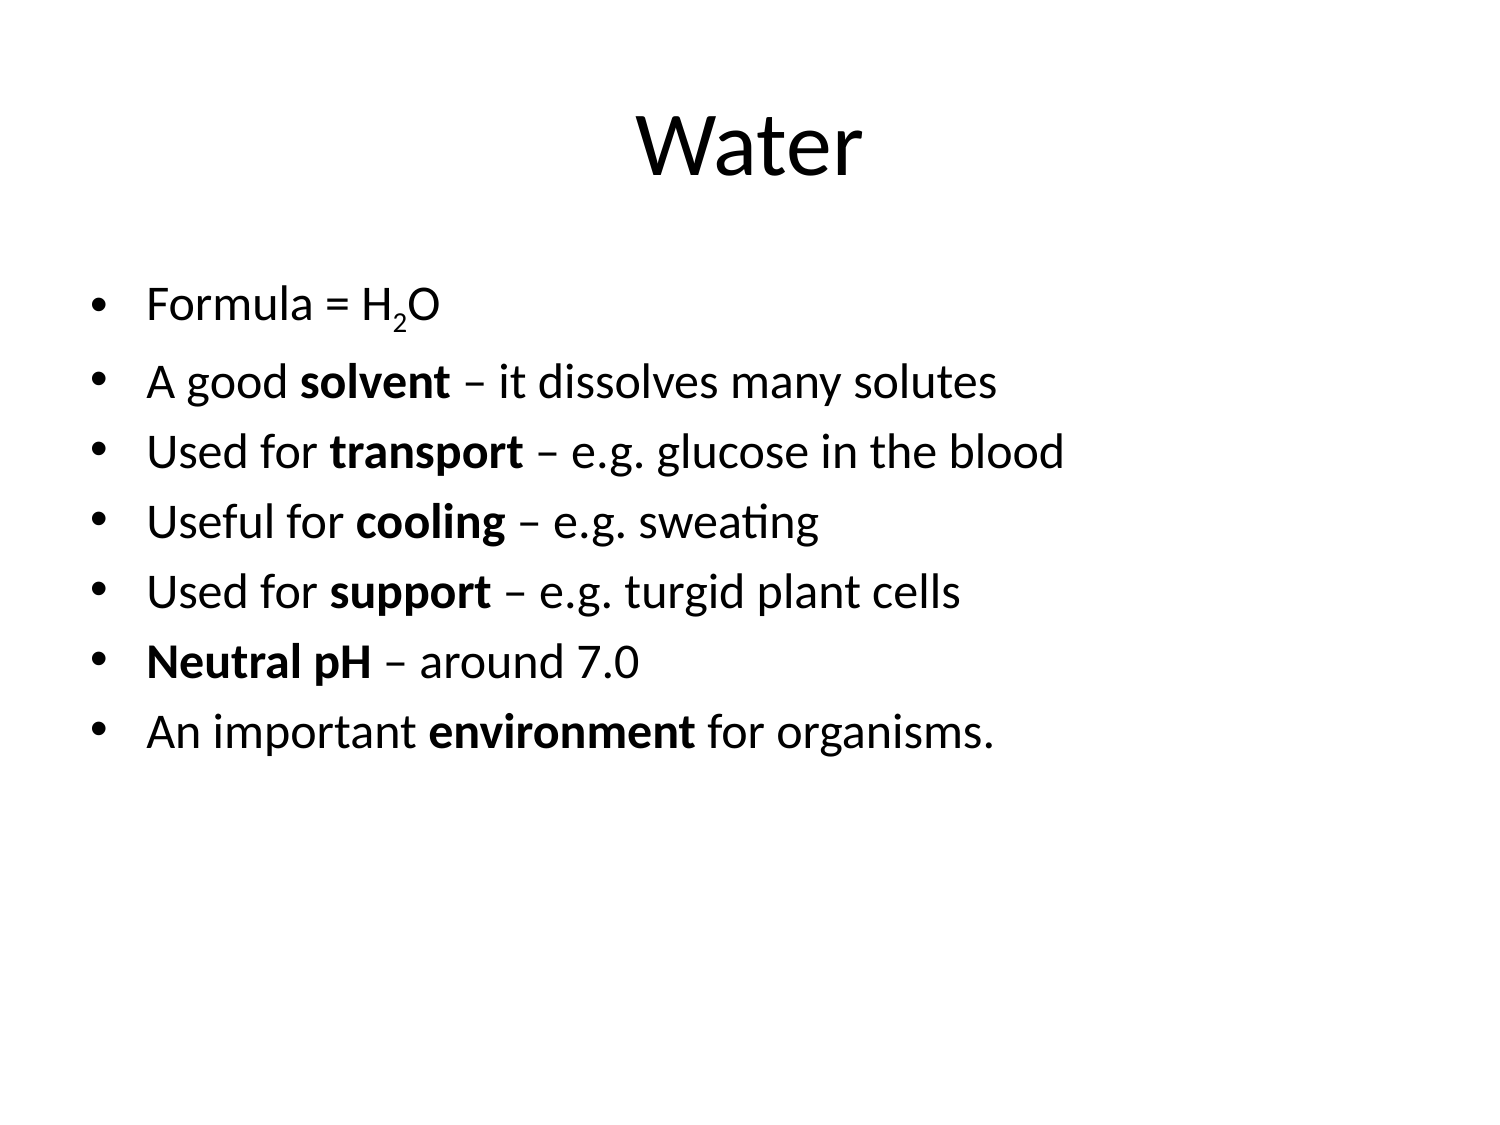

# Water
Formula = H2O
A good solvent – it dissolves many solutes
Used for transport – e.g. glucose in the blood
Useful for cooling – e.g. sweating
Used for support – e.g. turgid plant cells
Neutral pH – around 7.0
An important environment for organisms.